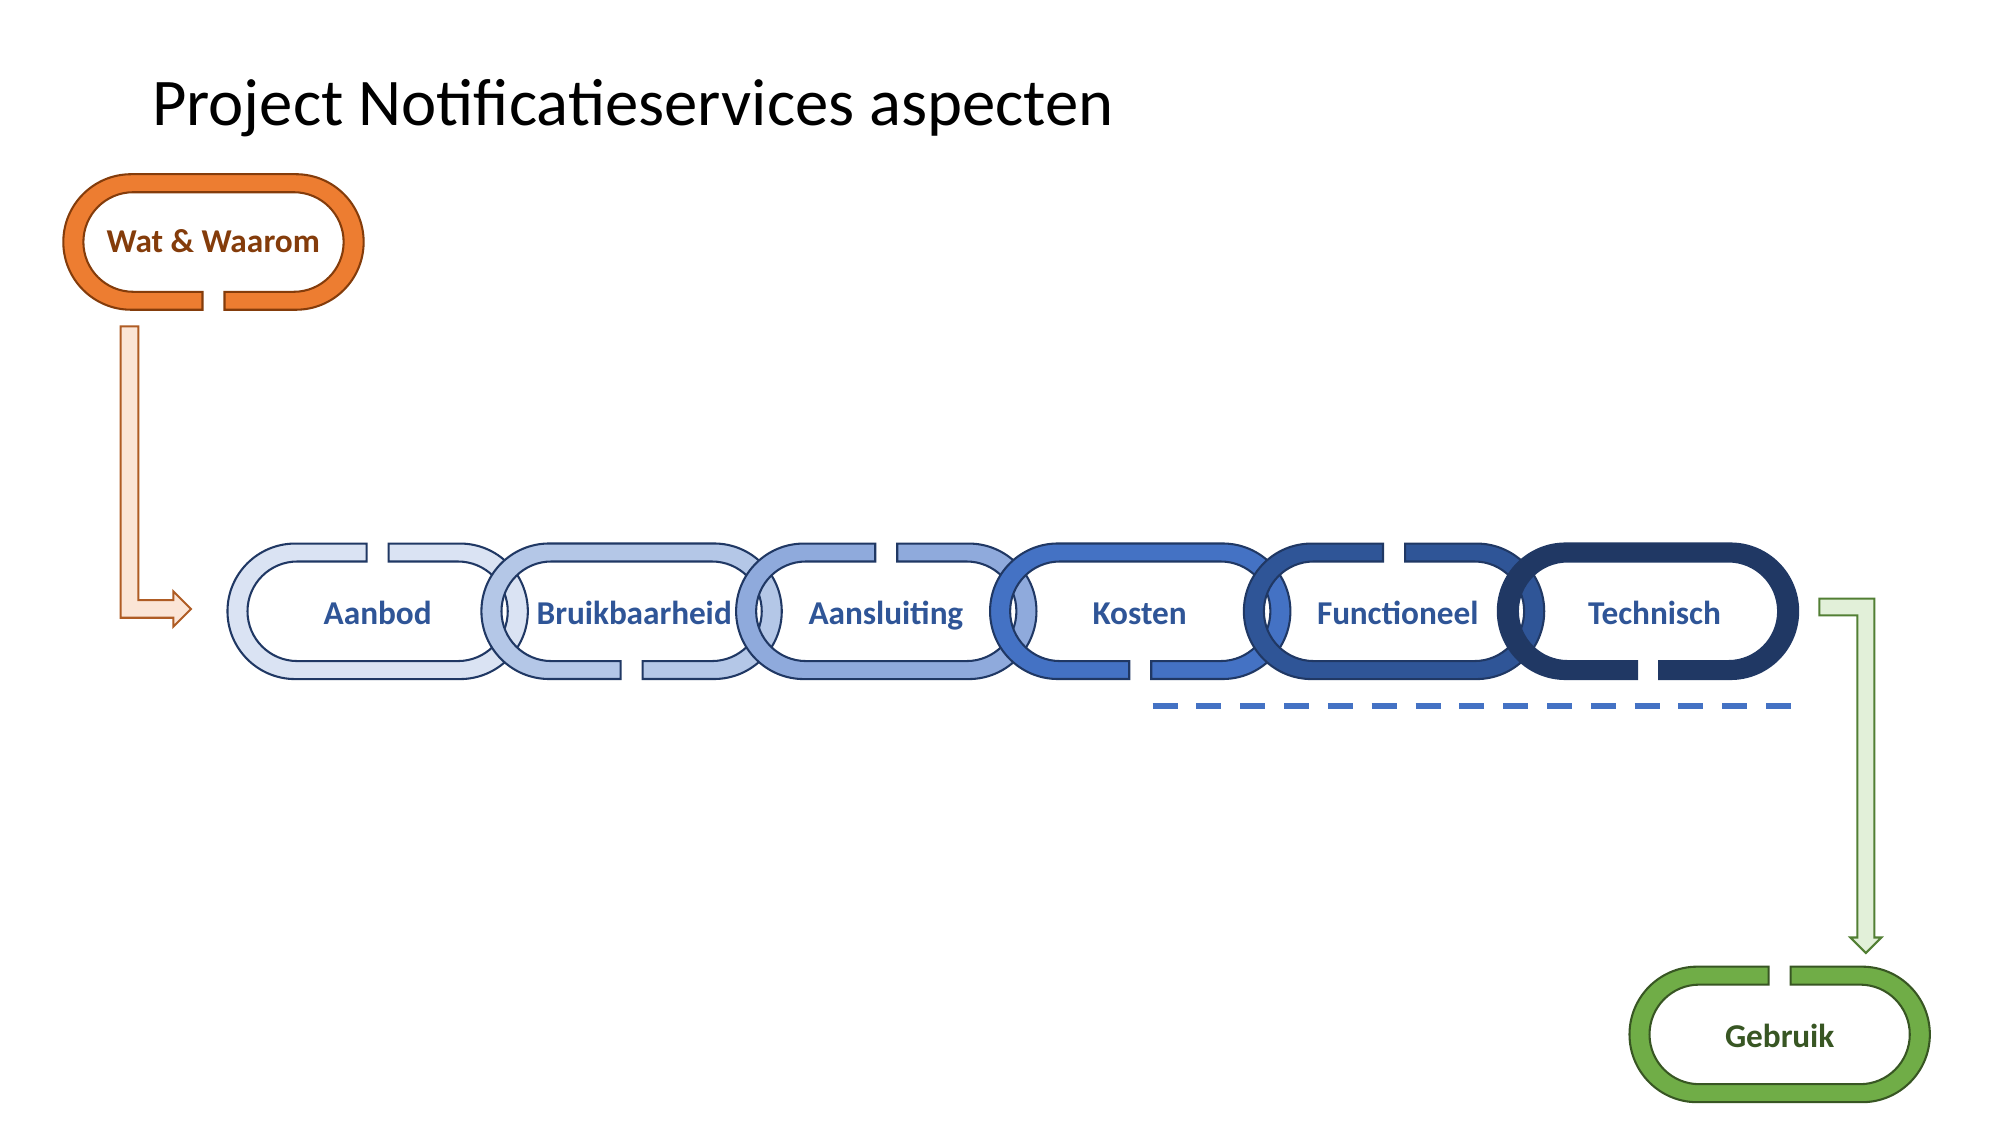

Project Notificatieservices aspecten

Wat & Waarom

Aanbod

Bruikbaarheid

Aansluiting

Kosten

Functioneel

Technisch

Gebruik